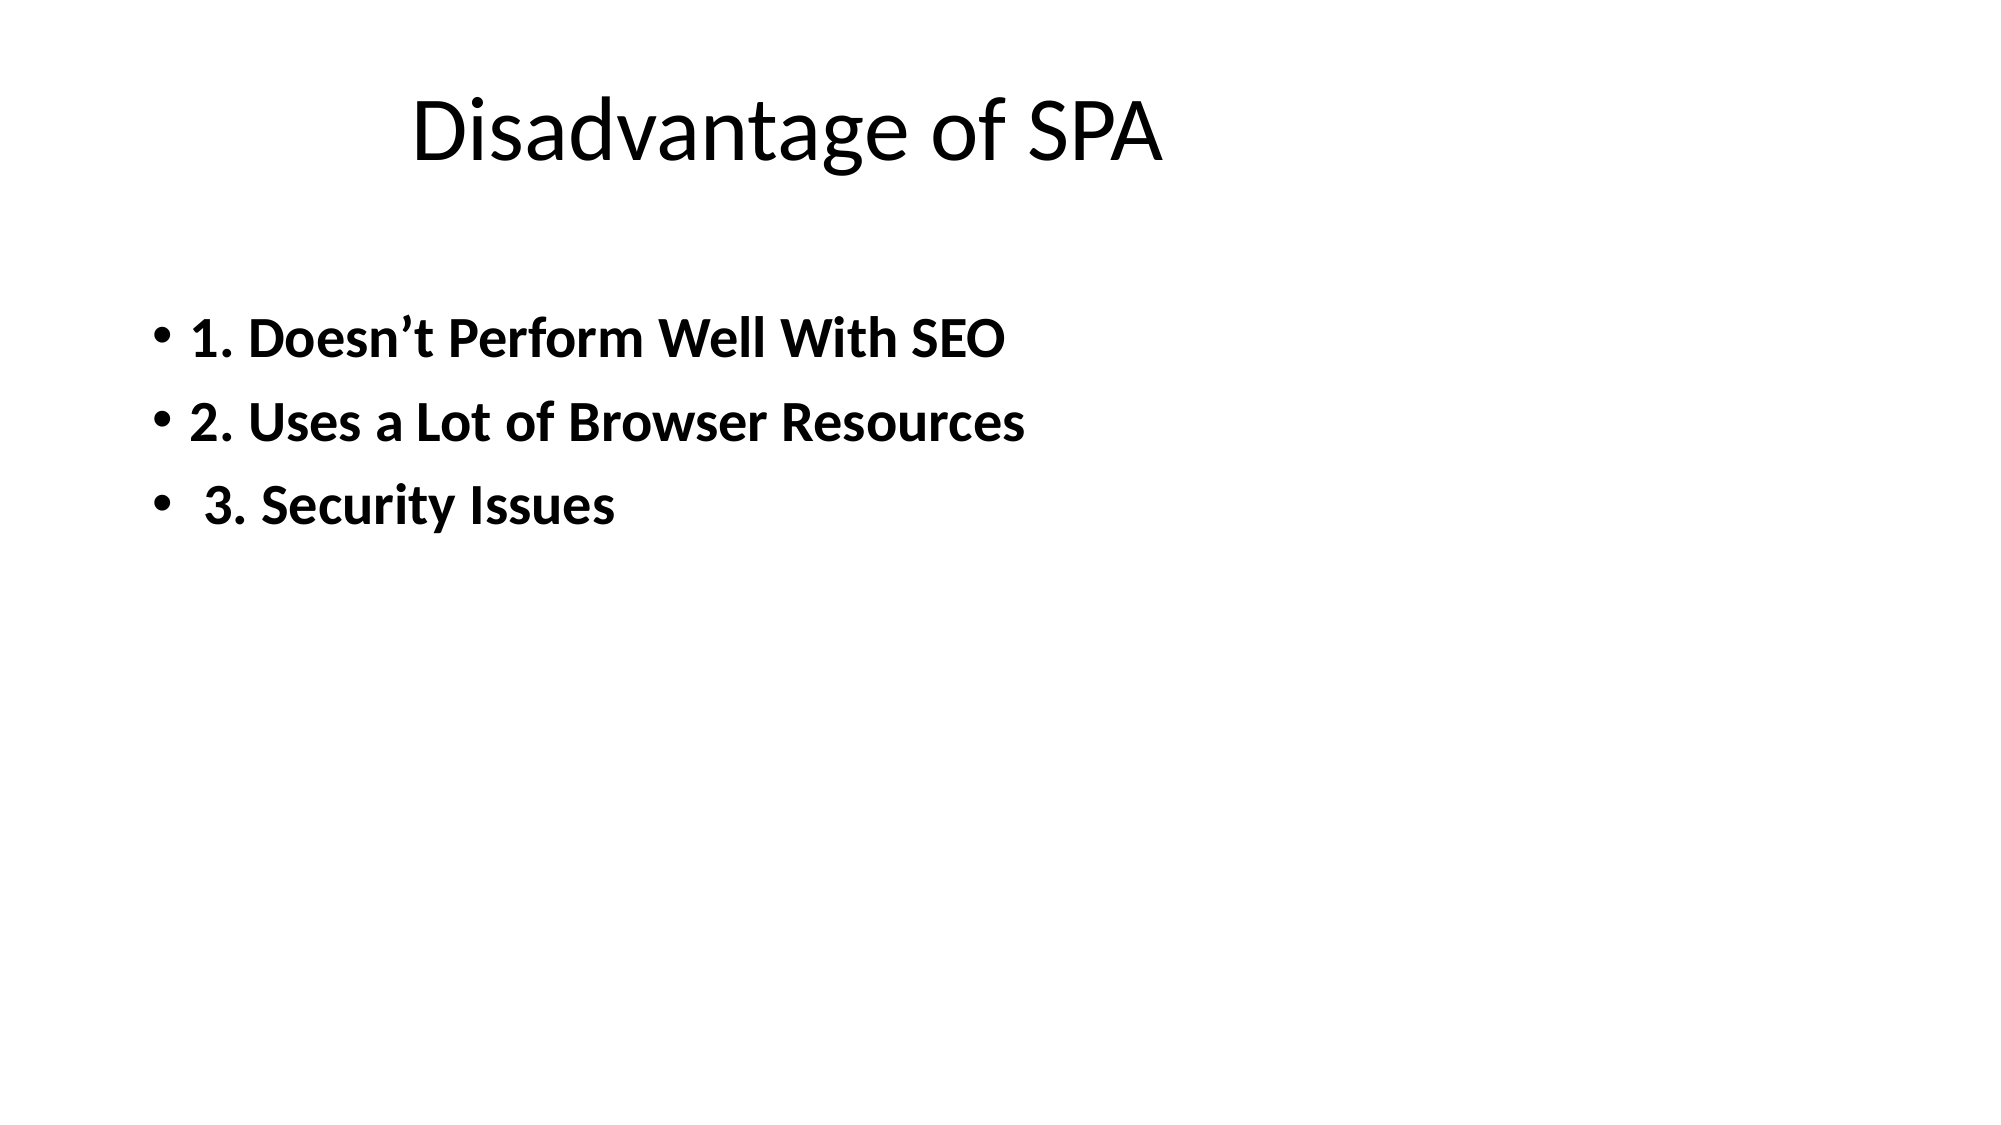

# Disadvantage of SPA
1. Doesn’t Perform Well With SEO
2. Uses a Lot of Browser Resources
 3. Security Issues